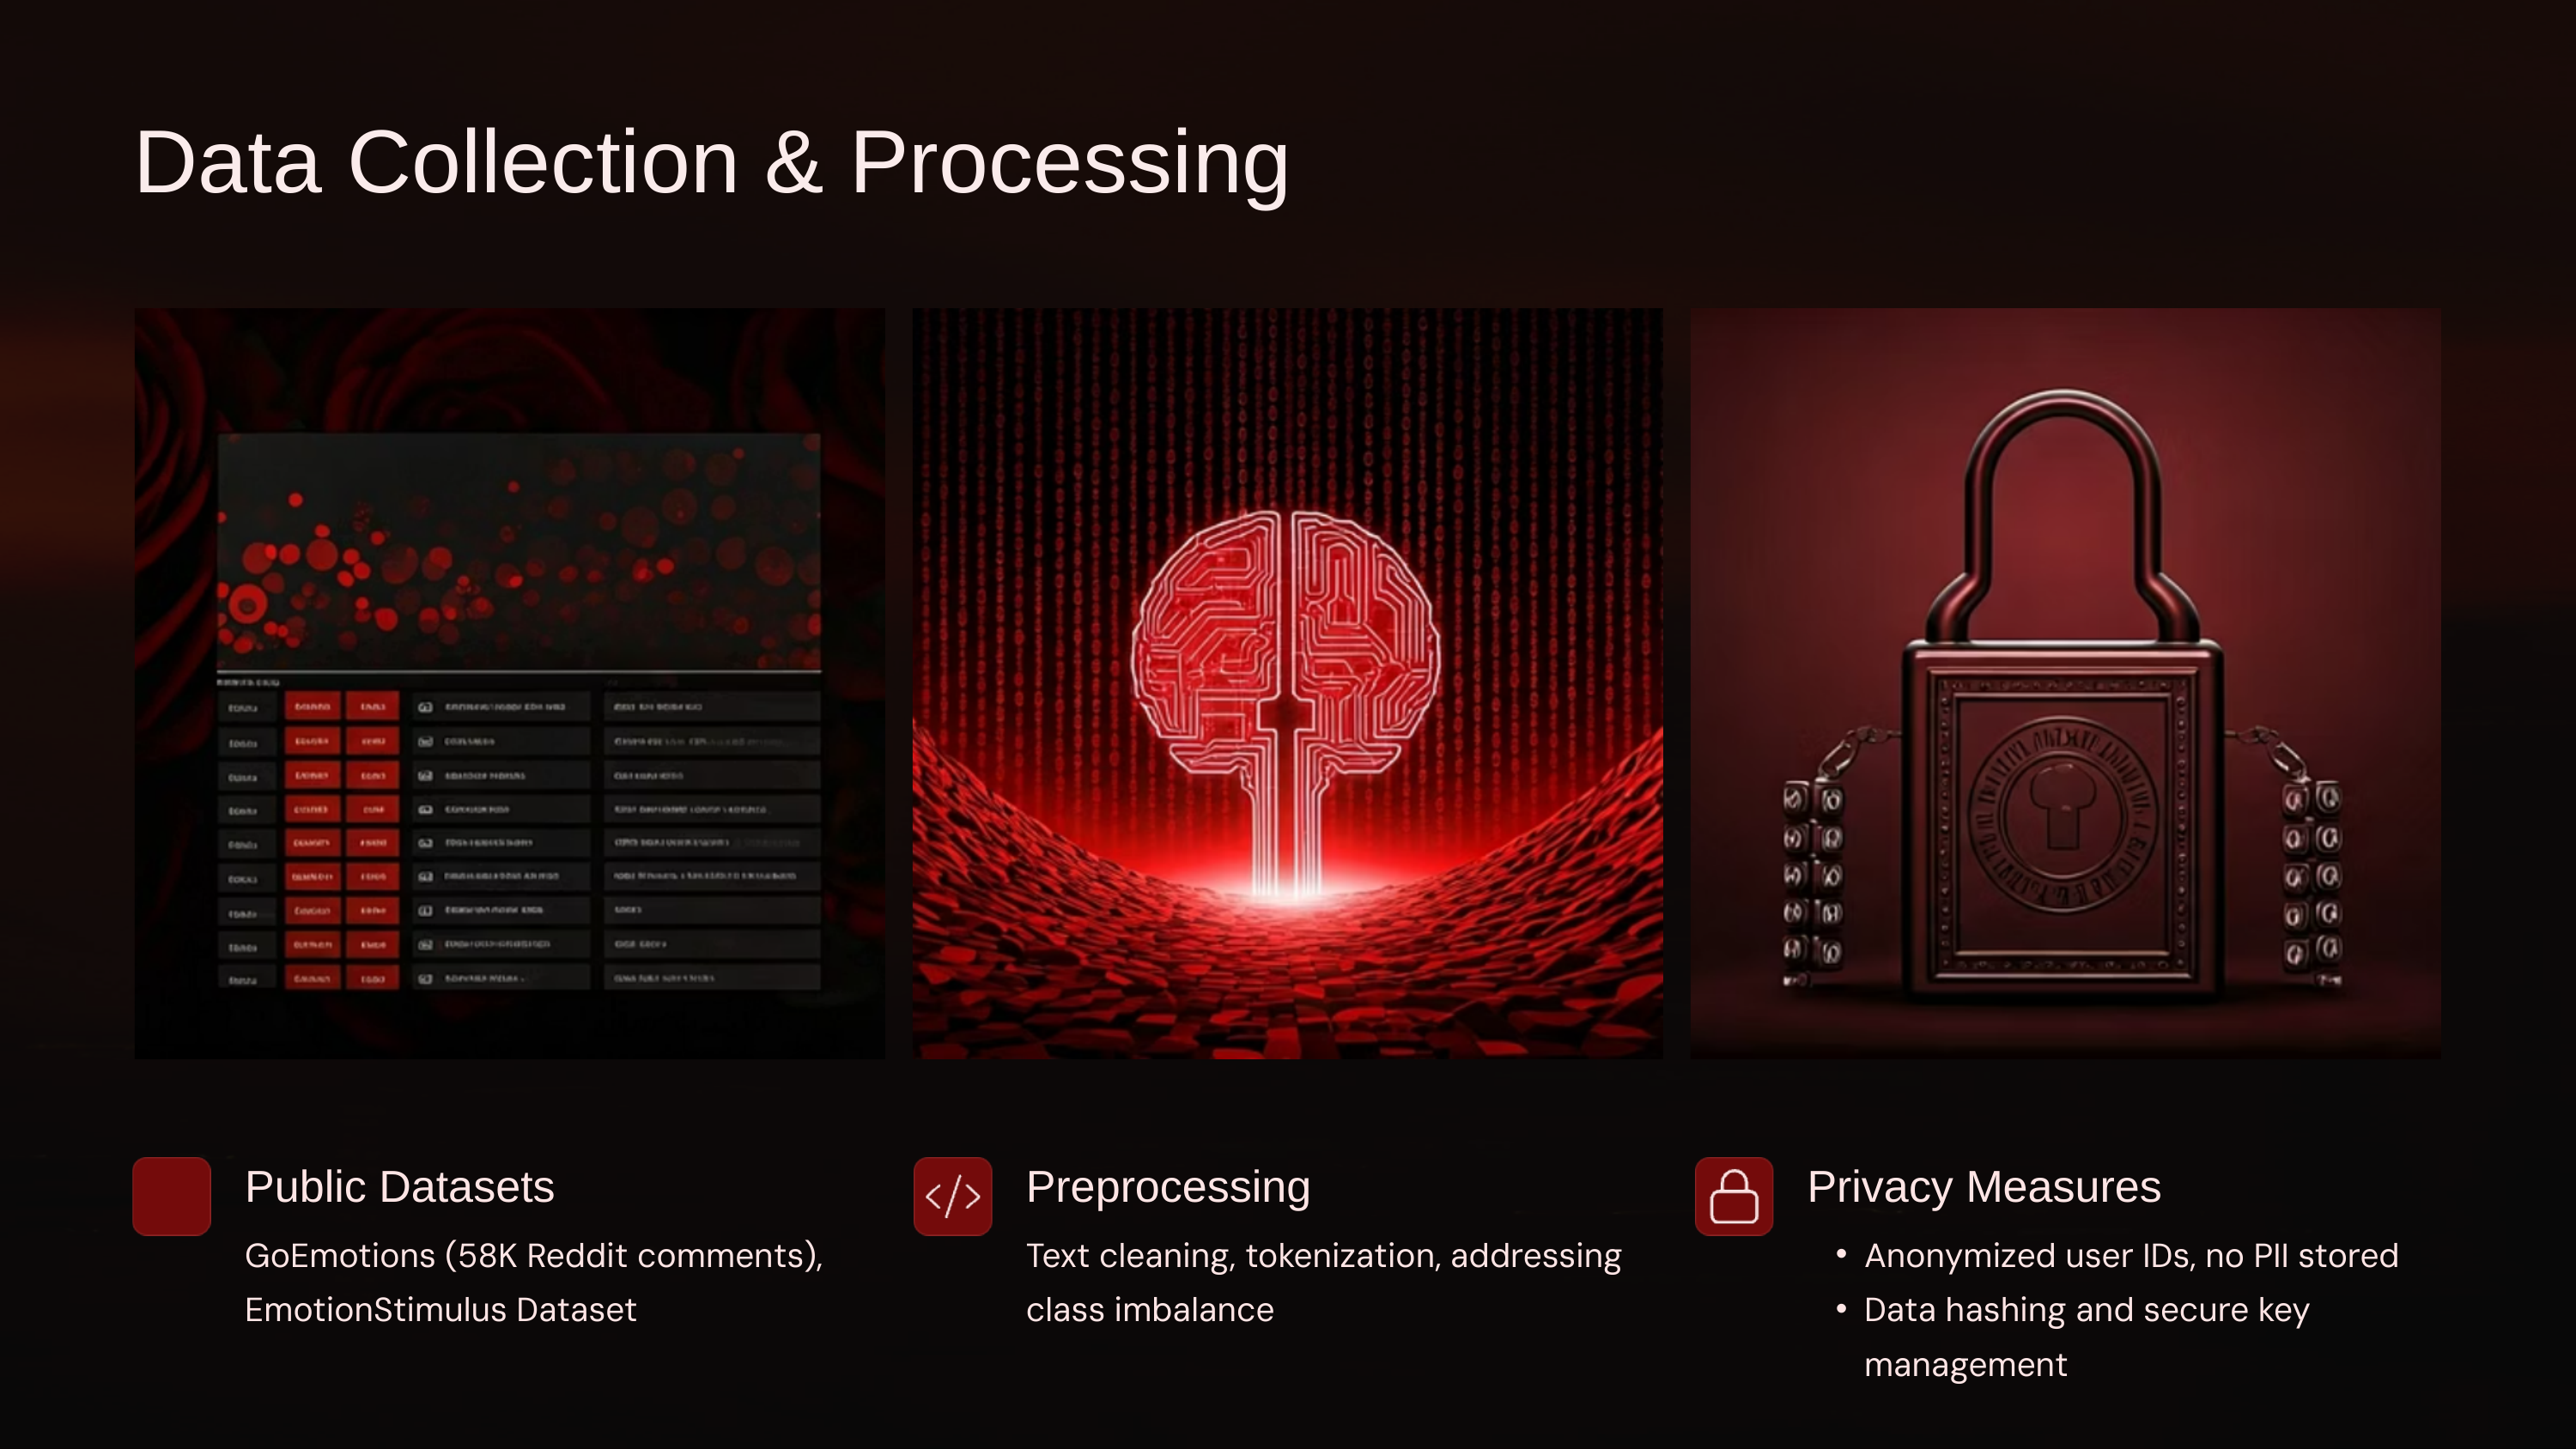

Data Collection & Processing

Public Datasets

Preprocessing

Privacy Measures

GoEmotions (58K Reddit comments), EmotionStimulus Dataset

Text cleaning, tokenization, addressing class imbalance

Anonymized user IDs, no PII stored
Data hashing and secure key management